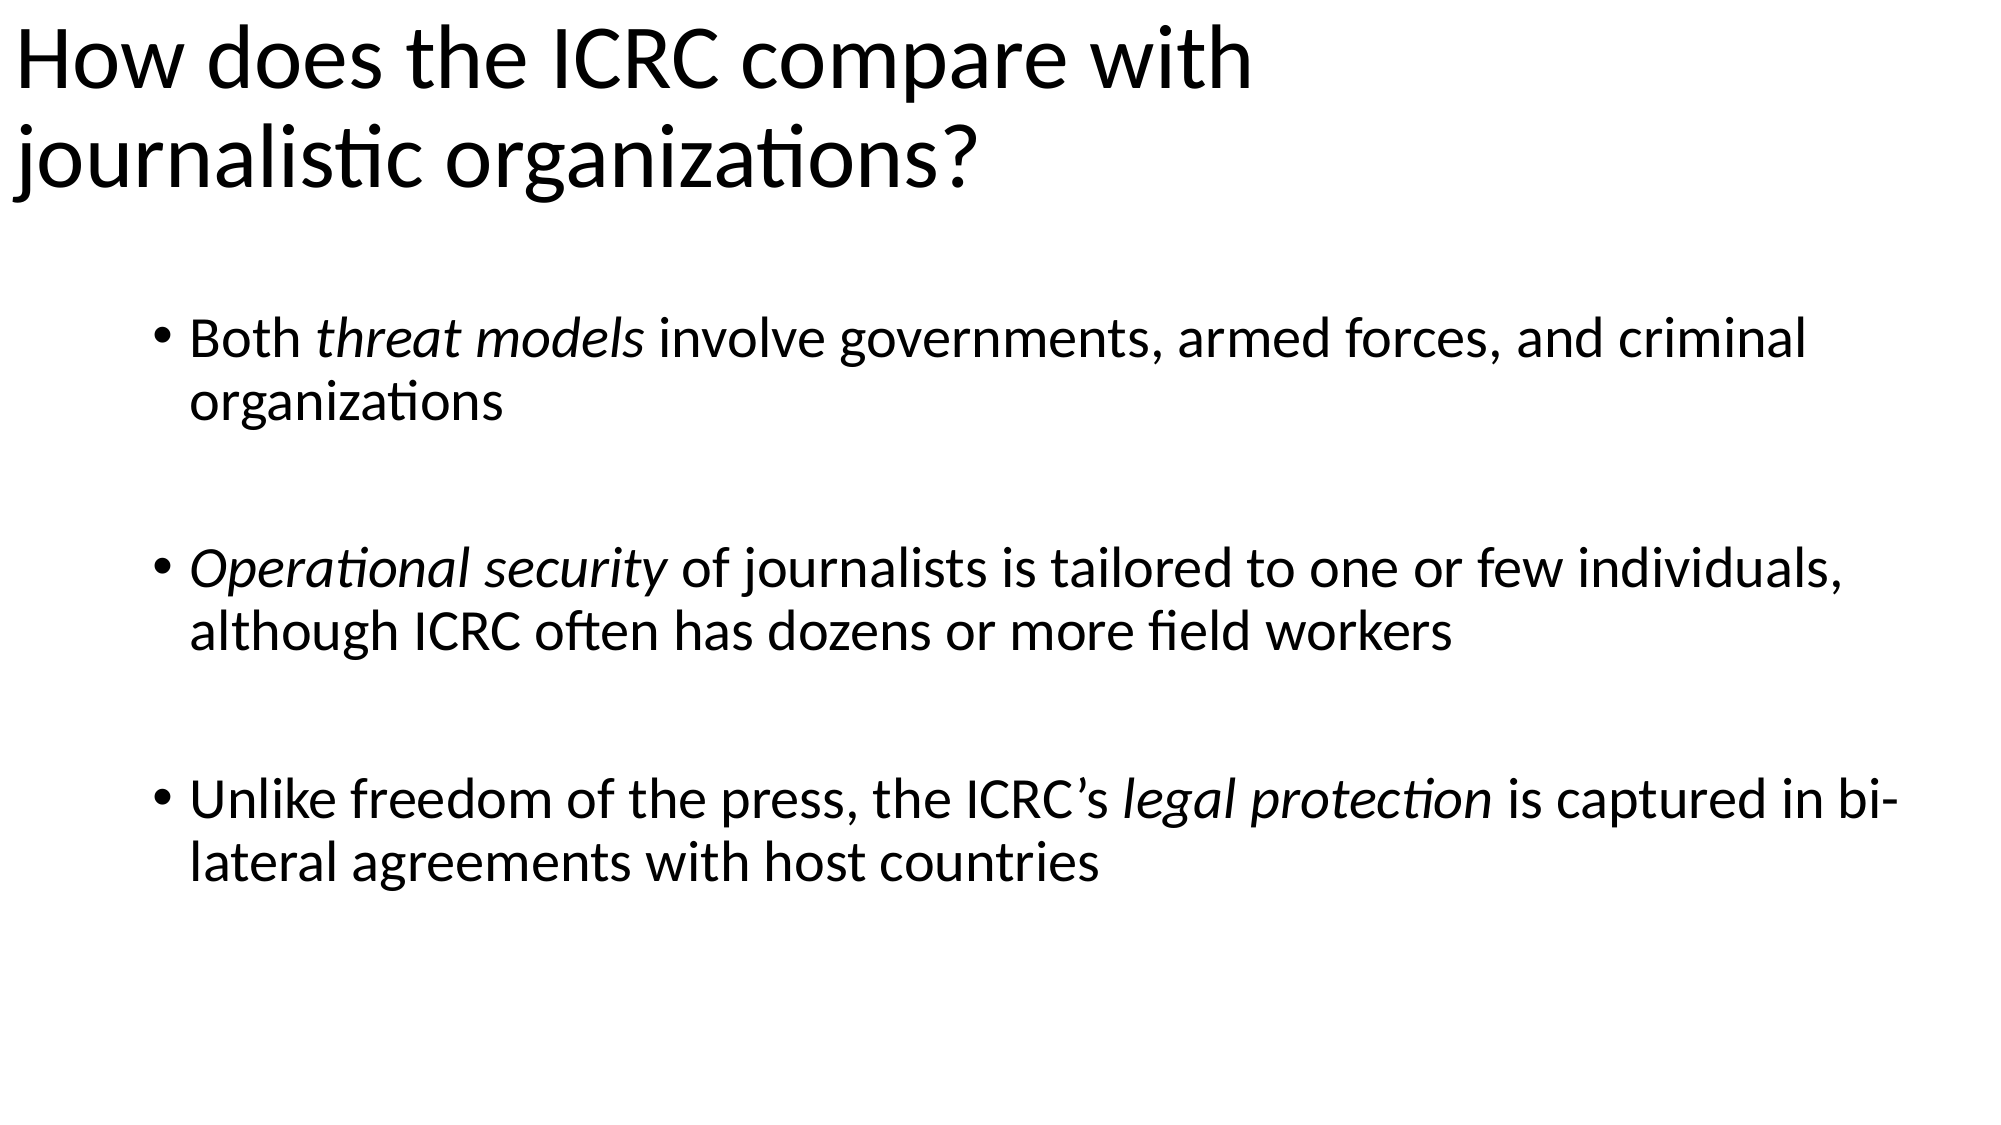

# How does the ICRC compare with journalistic organizations?
Both threat models involve governments, armed forces, and criminal organizations

Operational security of journalists is tailored to one or few individuals, although ICRC often has dozens or more field workers

Unlike freedom of the press, the ICRC’s legal protection is captured in bi-lateral agreements with host countries